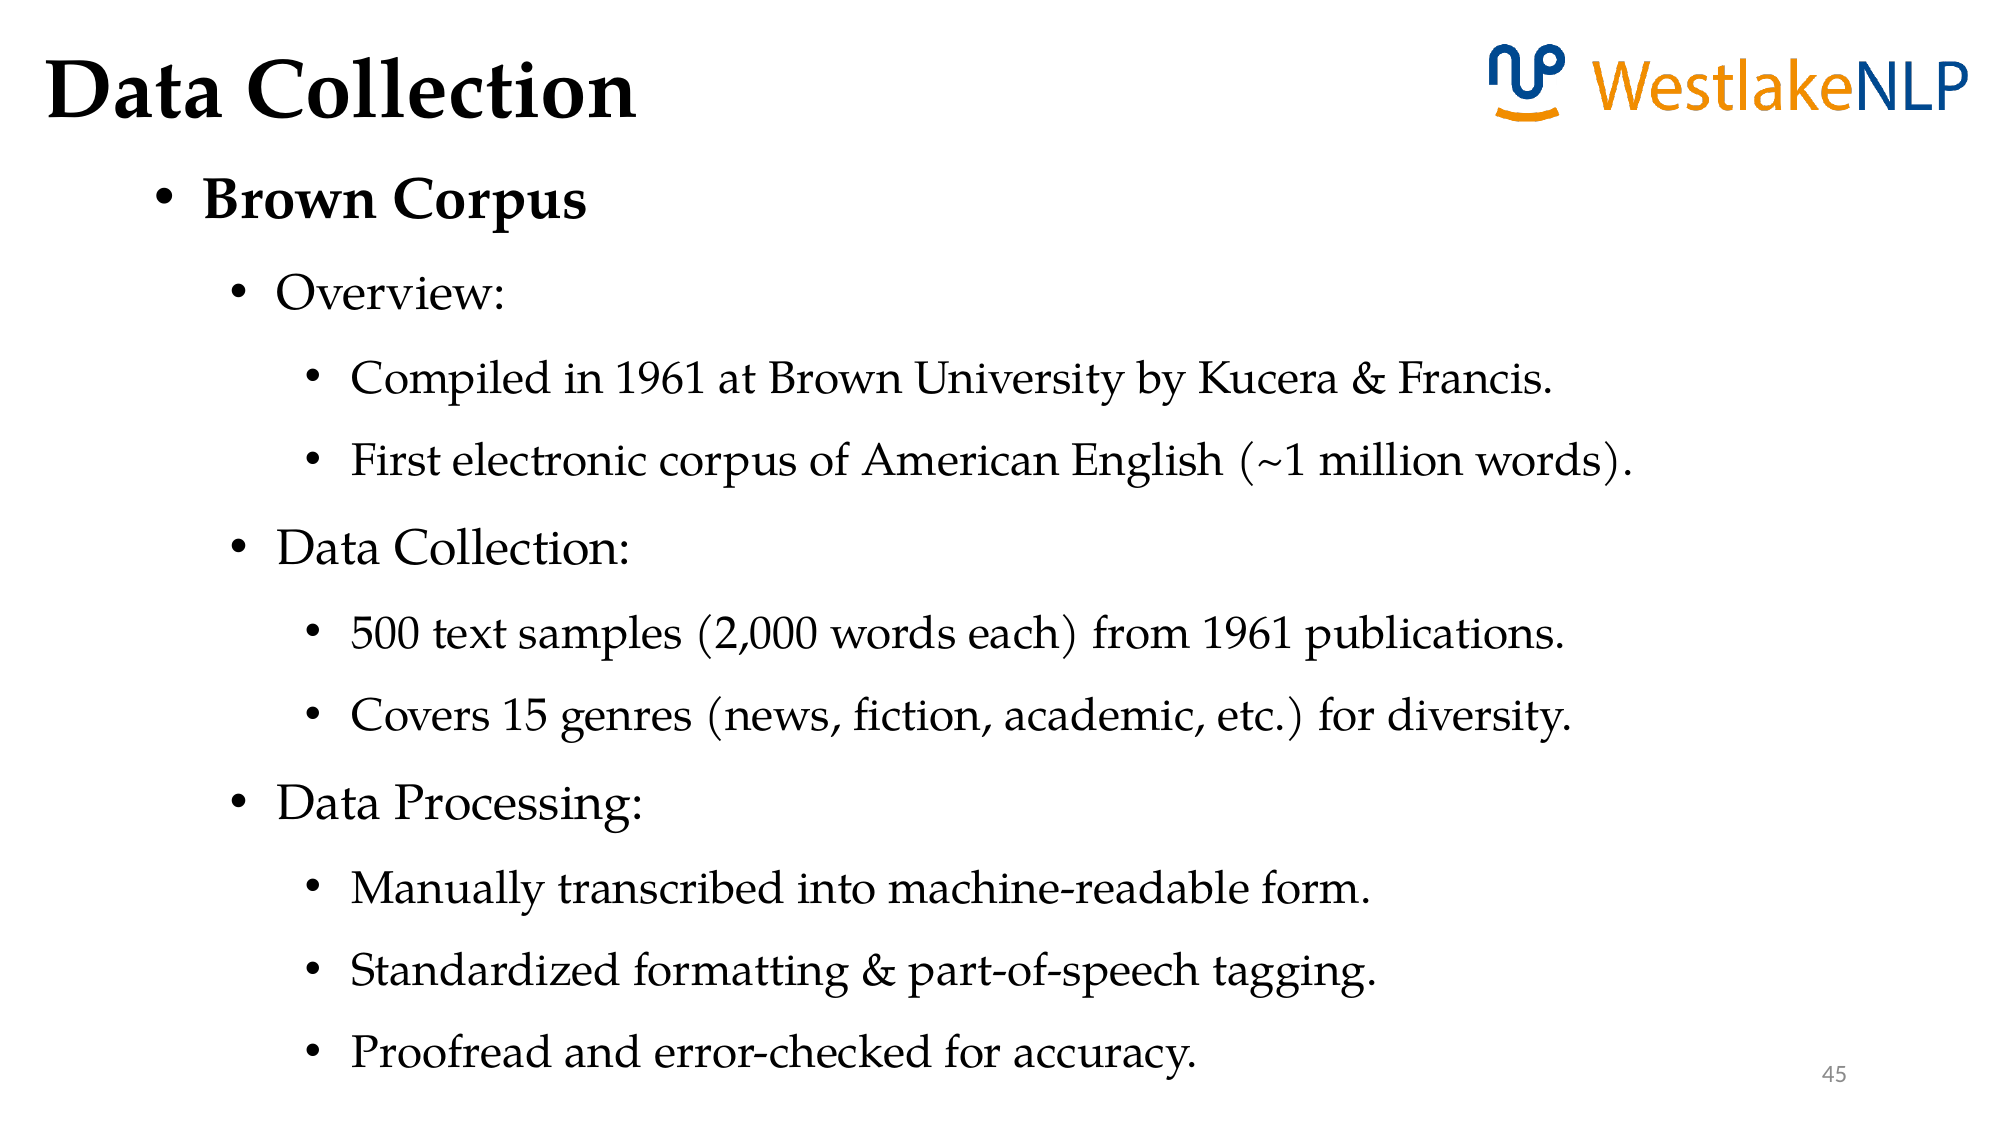

Data Collection
Brown Corpus
Overview:
Compiled in 1961 at Brown University by Kucera & Francis.
First electronic corpus of American English (~1 million words).
Data Collection:
500 text samples (2,000 words each) from 1961 publications.
Covers 15 genres (news, fiction, academic, etc.) for diversity.
Data Processing:
Manually transcribed into machine-readable form.
Standardized formatting & part-of-speech tagging.
Proofread and error-checked for accuracy.
45